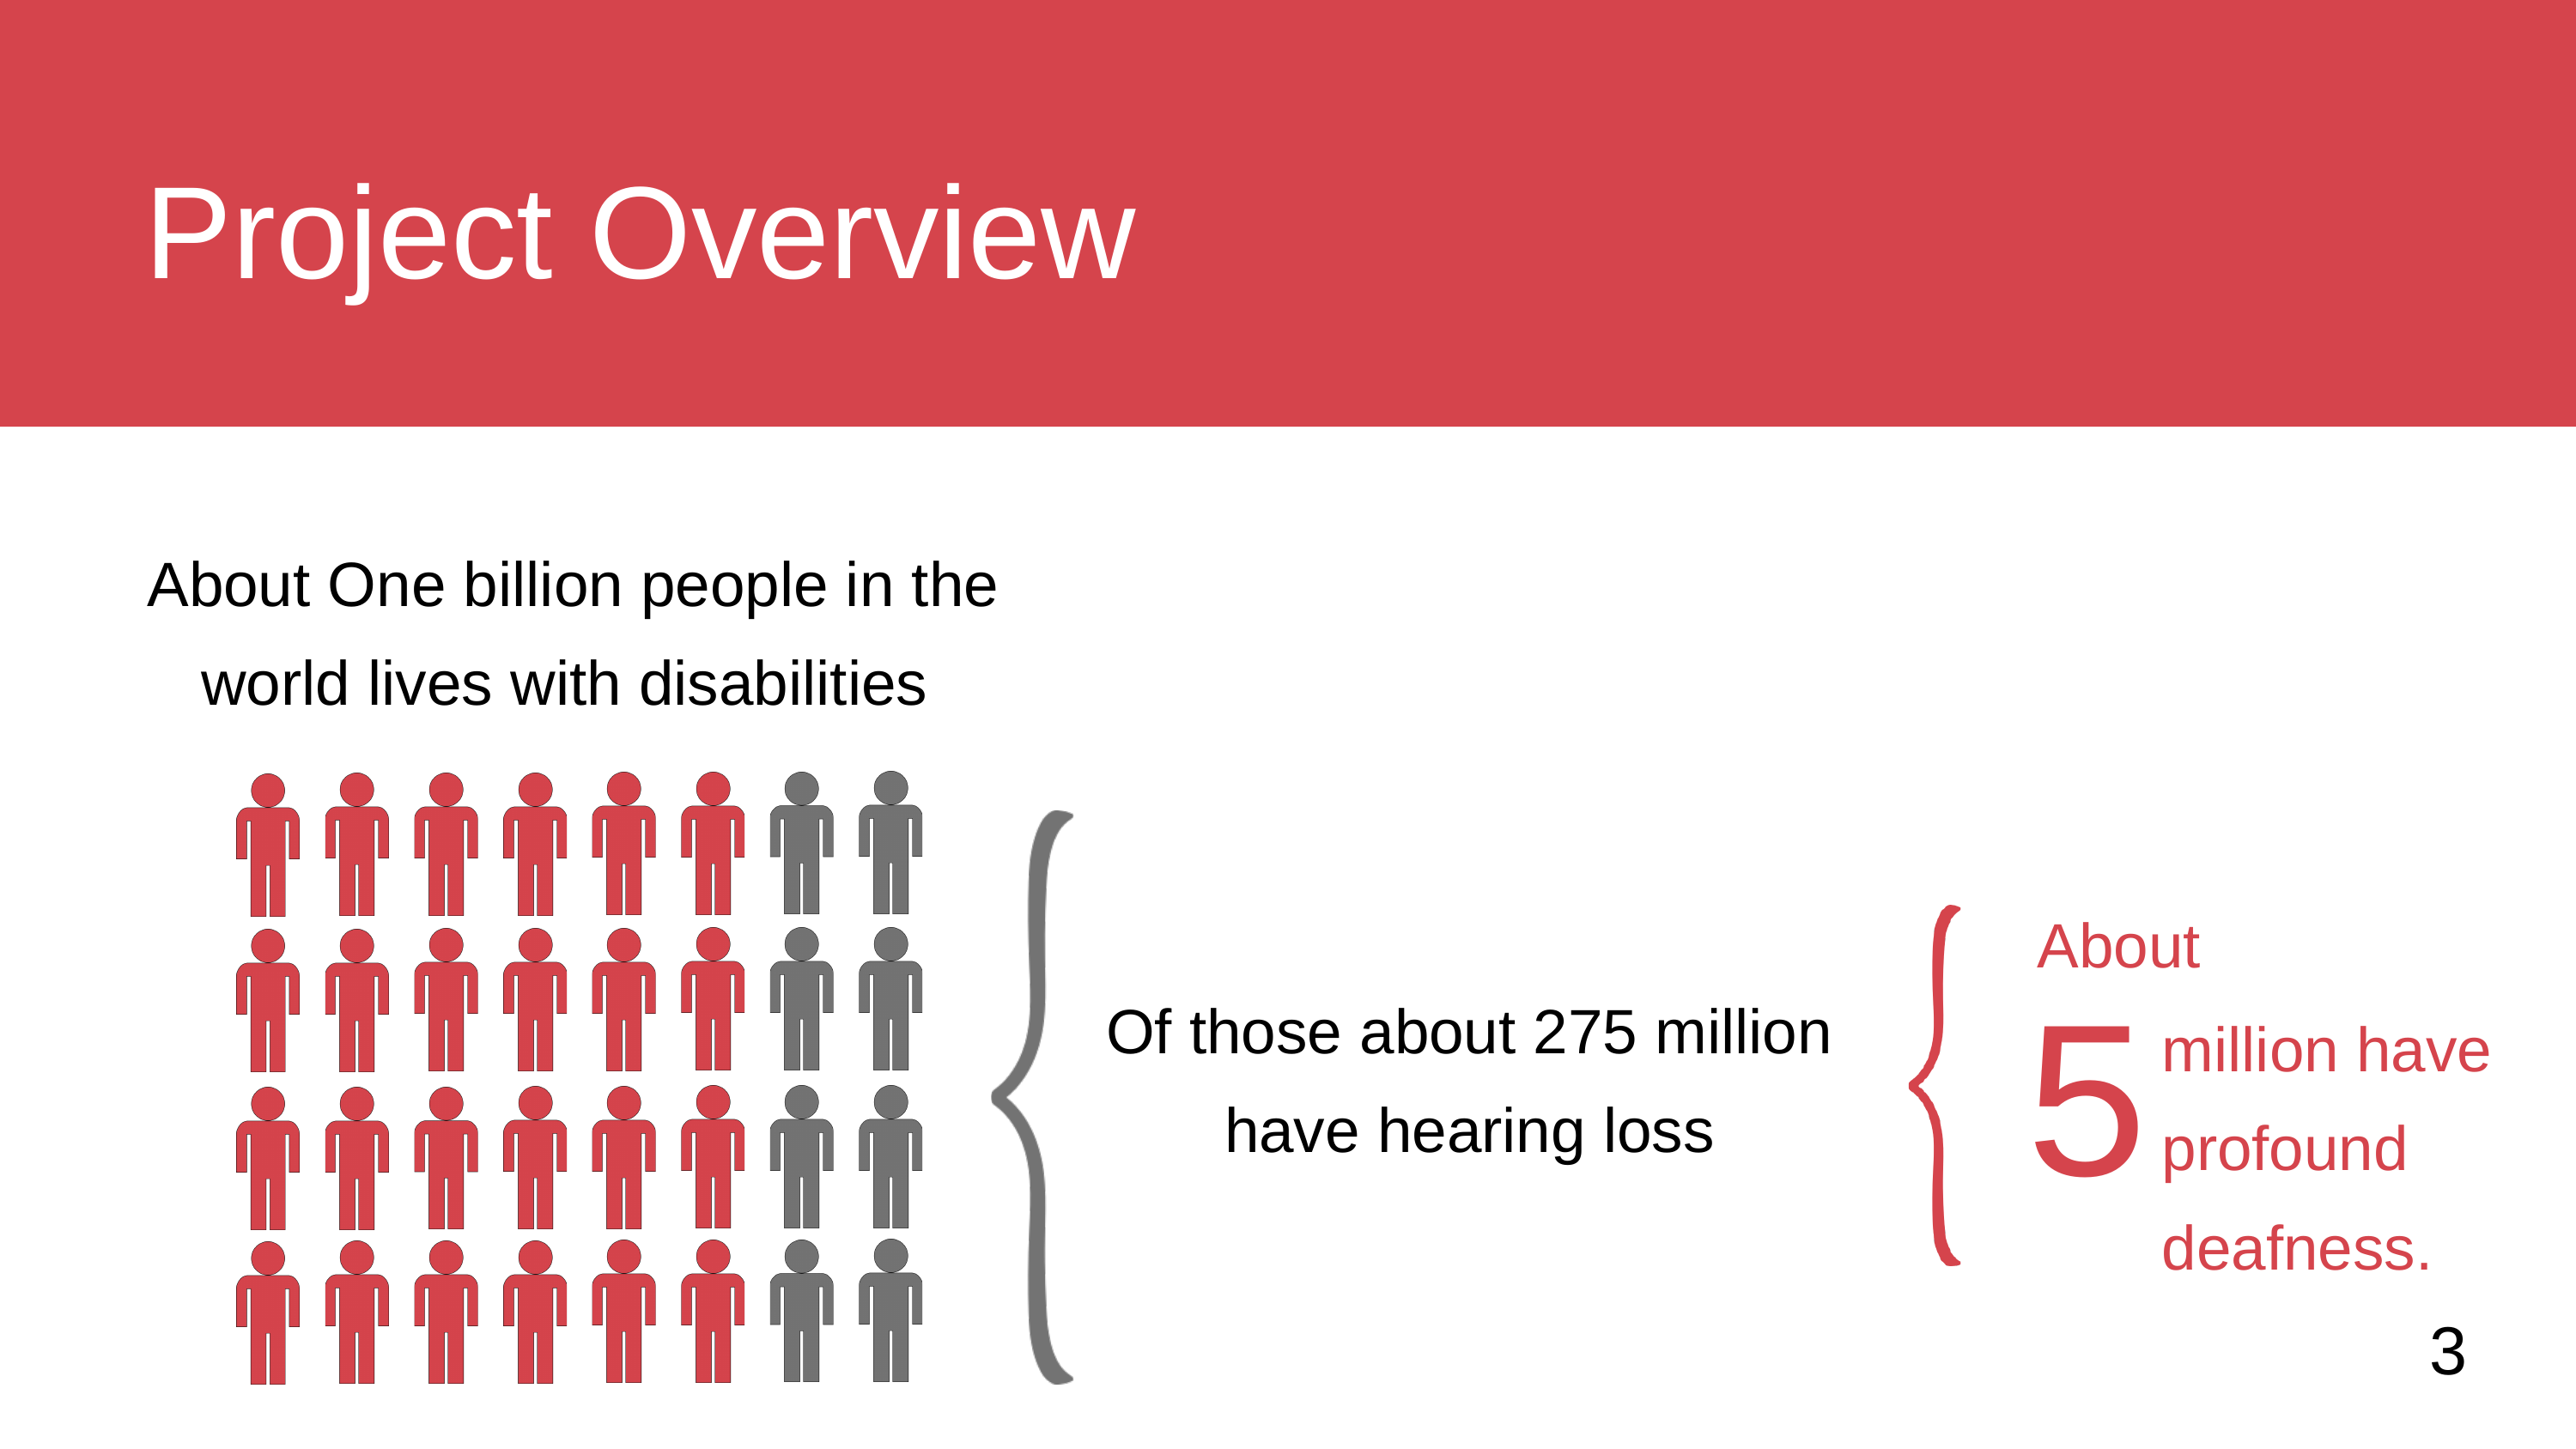

Project Overview
About One billion people in the world lives with disabilities

5
About

Of those about 275 million have hearing loss
million have profound deafness.

3